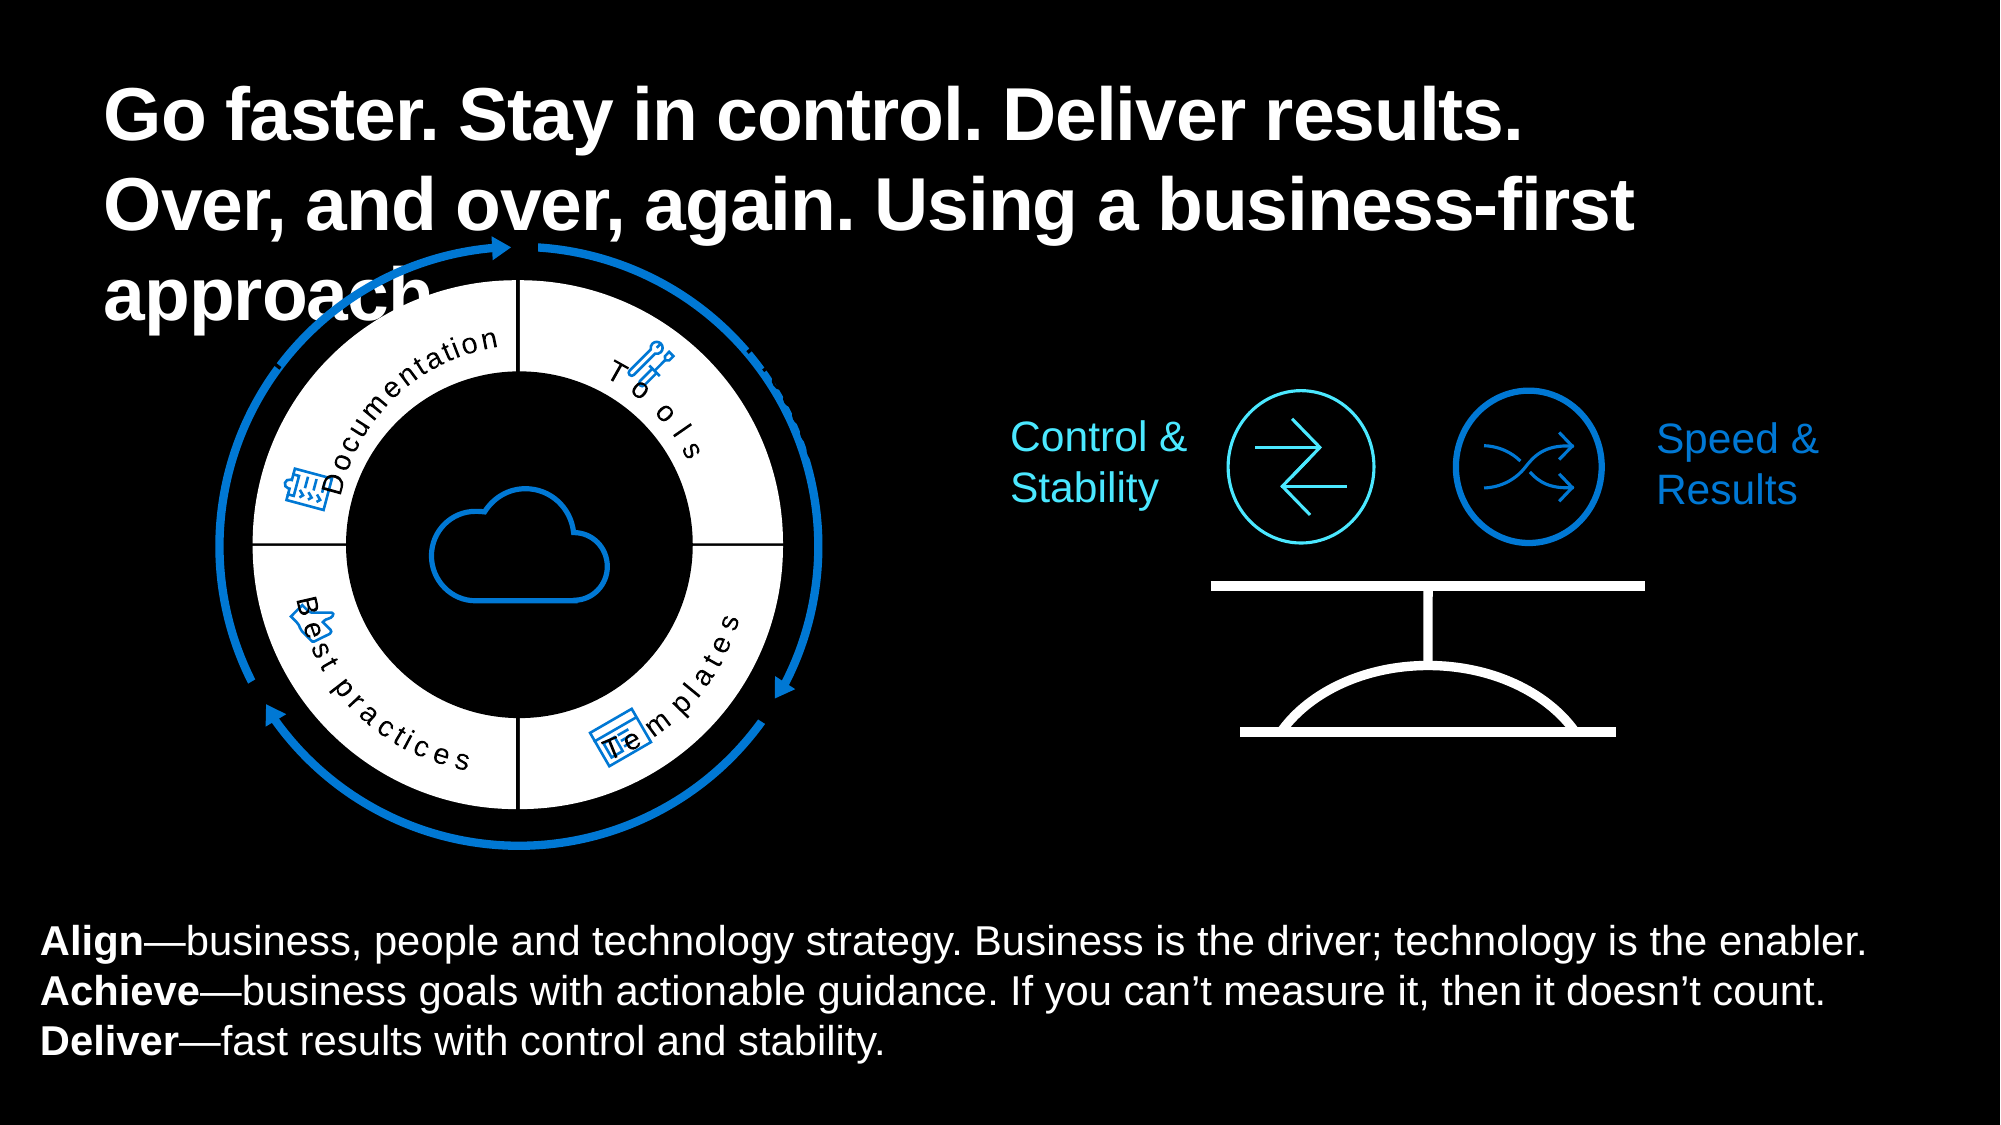

# Go faster. Stay in control. Deliver results. Over, and over, again. Using a business-first approach.

        Best practices
        Templates
People
Process
Technology

     Documentation
         Tools

Control & Stability
Speed &
Results

Align—business, people and technology strategy. Business is the driver; technology is the enabler.
Achieve—business goals with actionable guidance. If you can’t measure it, then it doesn’t count.
Deliver—fast results with control and stability.